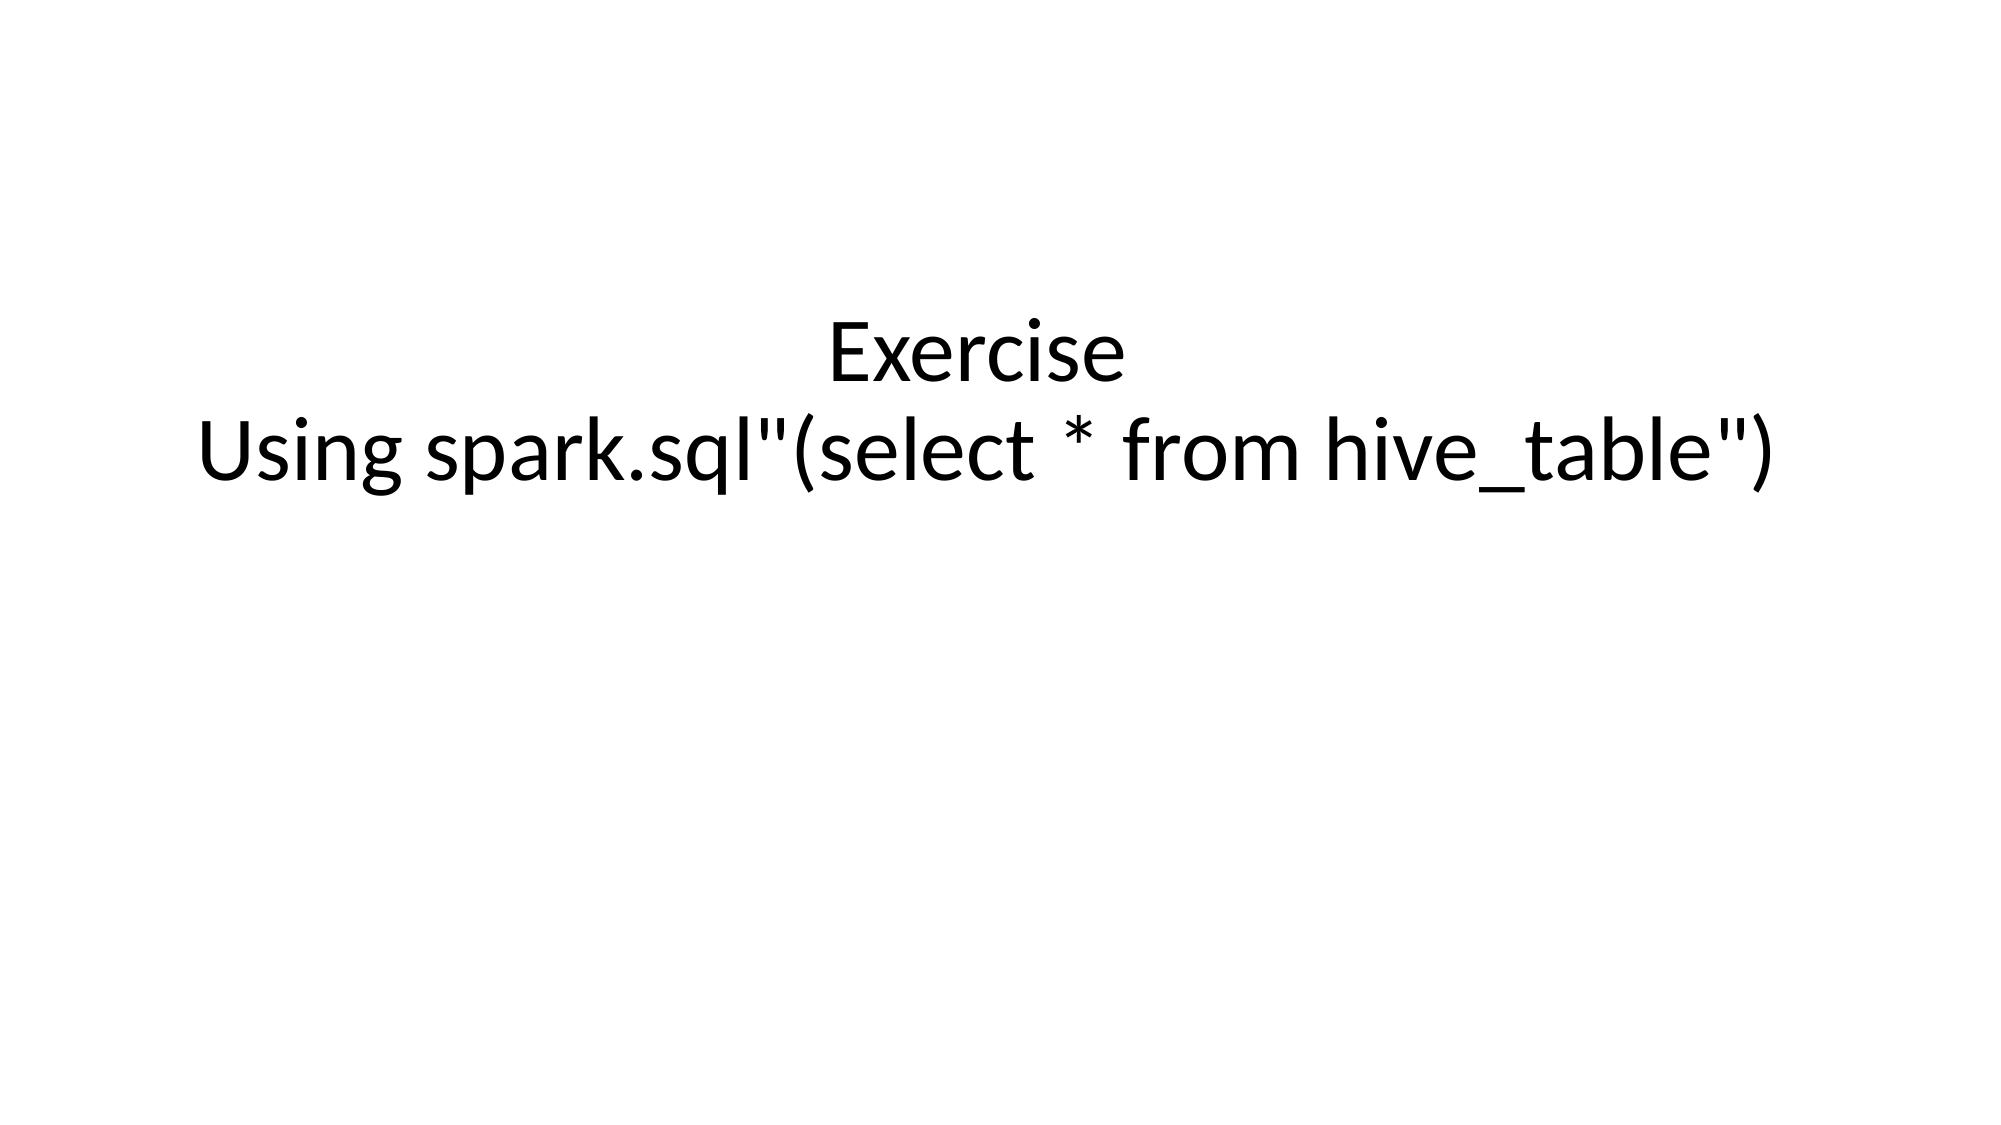

# Exercise Using spark.sql"(select * from hive_table")